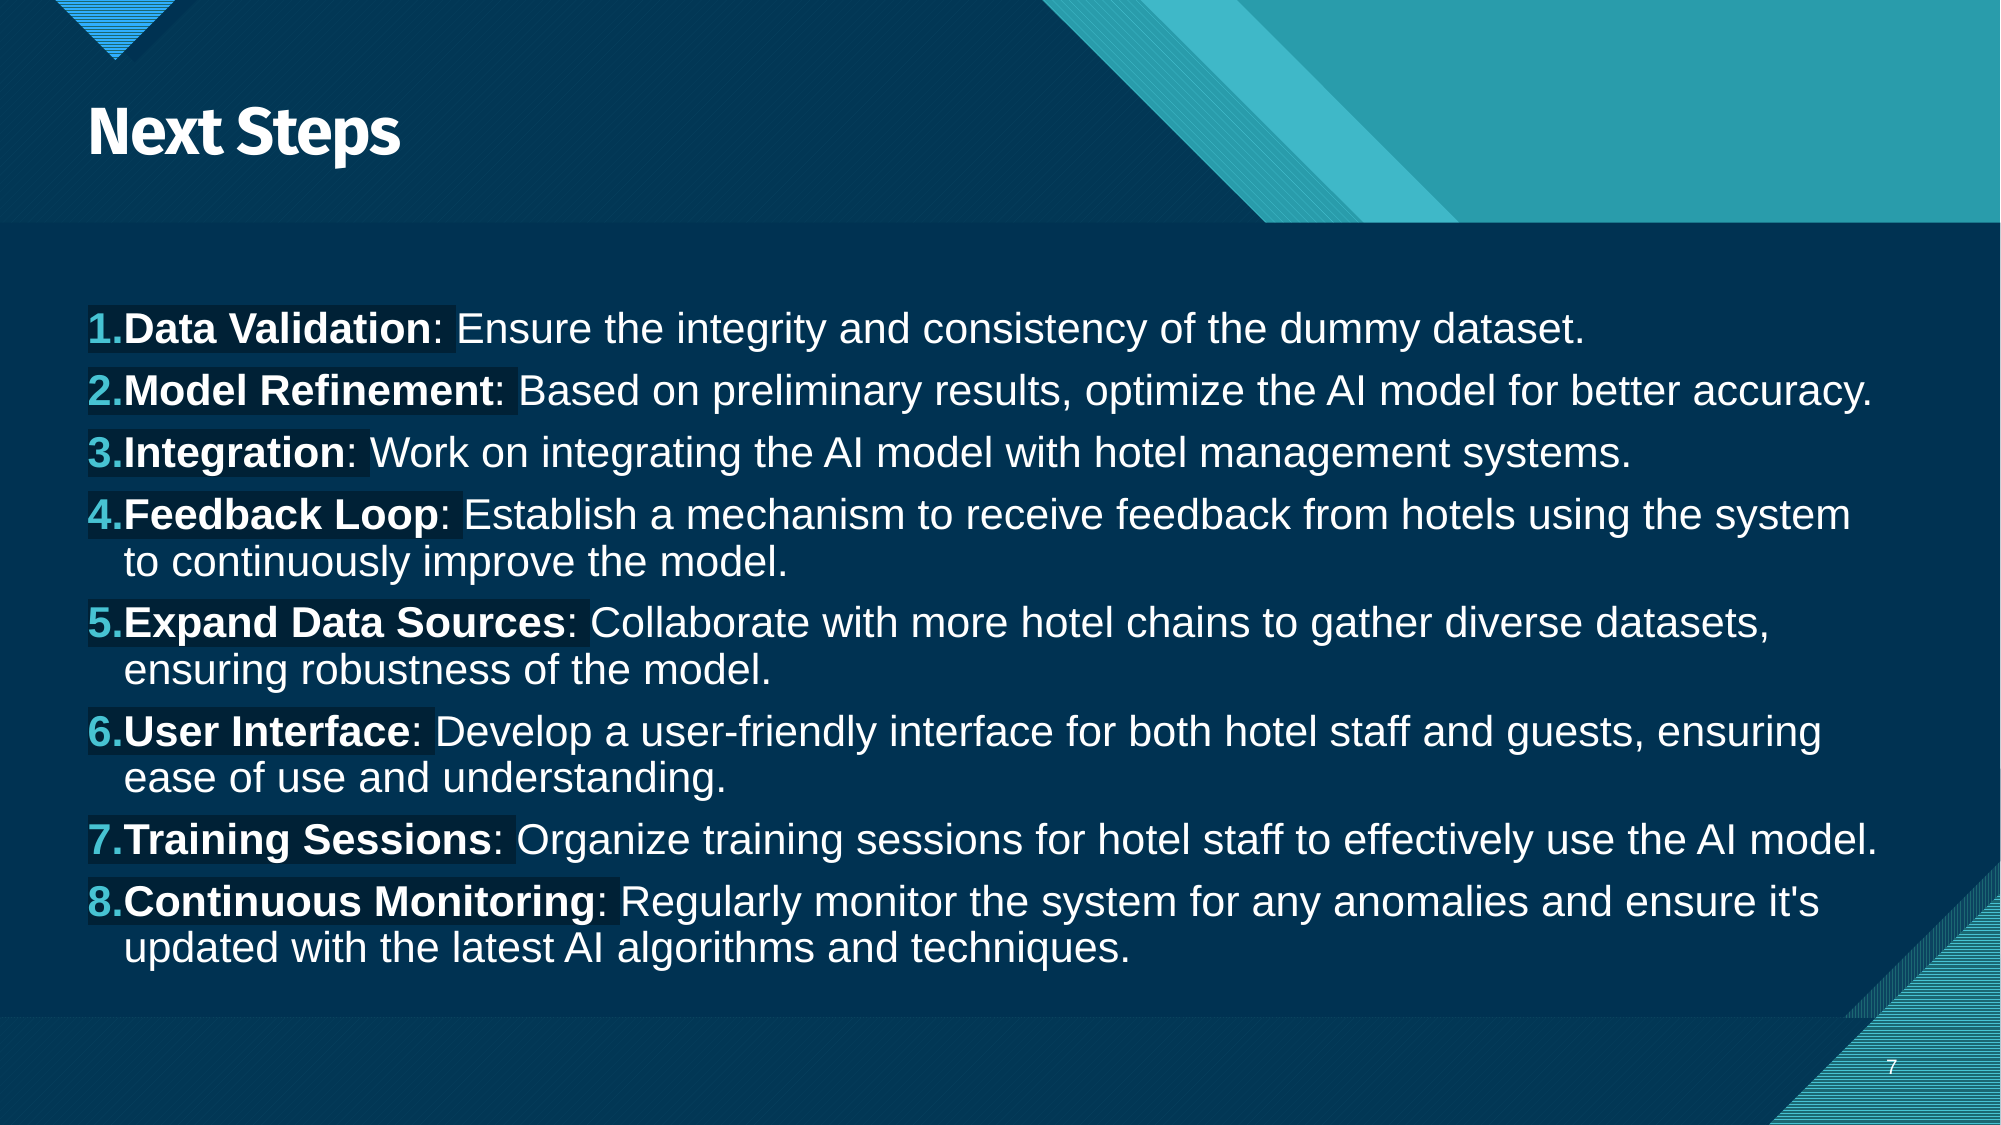

# Next Steps
Data Validation: Ensure the integrity and consistency of the dummy dataset.
Model Refinement: Based on preliminary results, optimize the AI model for better accuracy.
Integration: Work on integrating the AI model with hotel management systems.
Feedback Loop: Establish a mechanism to receive feedback from hotels using the system to continuously improve the model.
Expand Data Sources: Collaborate with more hotel chains to gather diverse datasets, ensuring robustness of the model.
User Interface: Develop a user-friendly interface for both hotel staff and guests, ensuring ease of use and understanding.
Training Sessions: Organize training sessions for hotel staff to effectively use the AI model.
Continuous Monitoring: Regularly monitor the system for any anomalies and ensure it's updated with the latest AI algorithms and techniques.

7